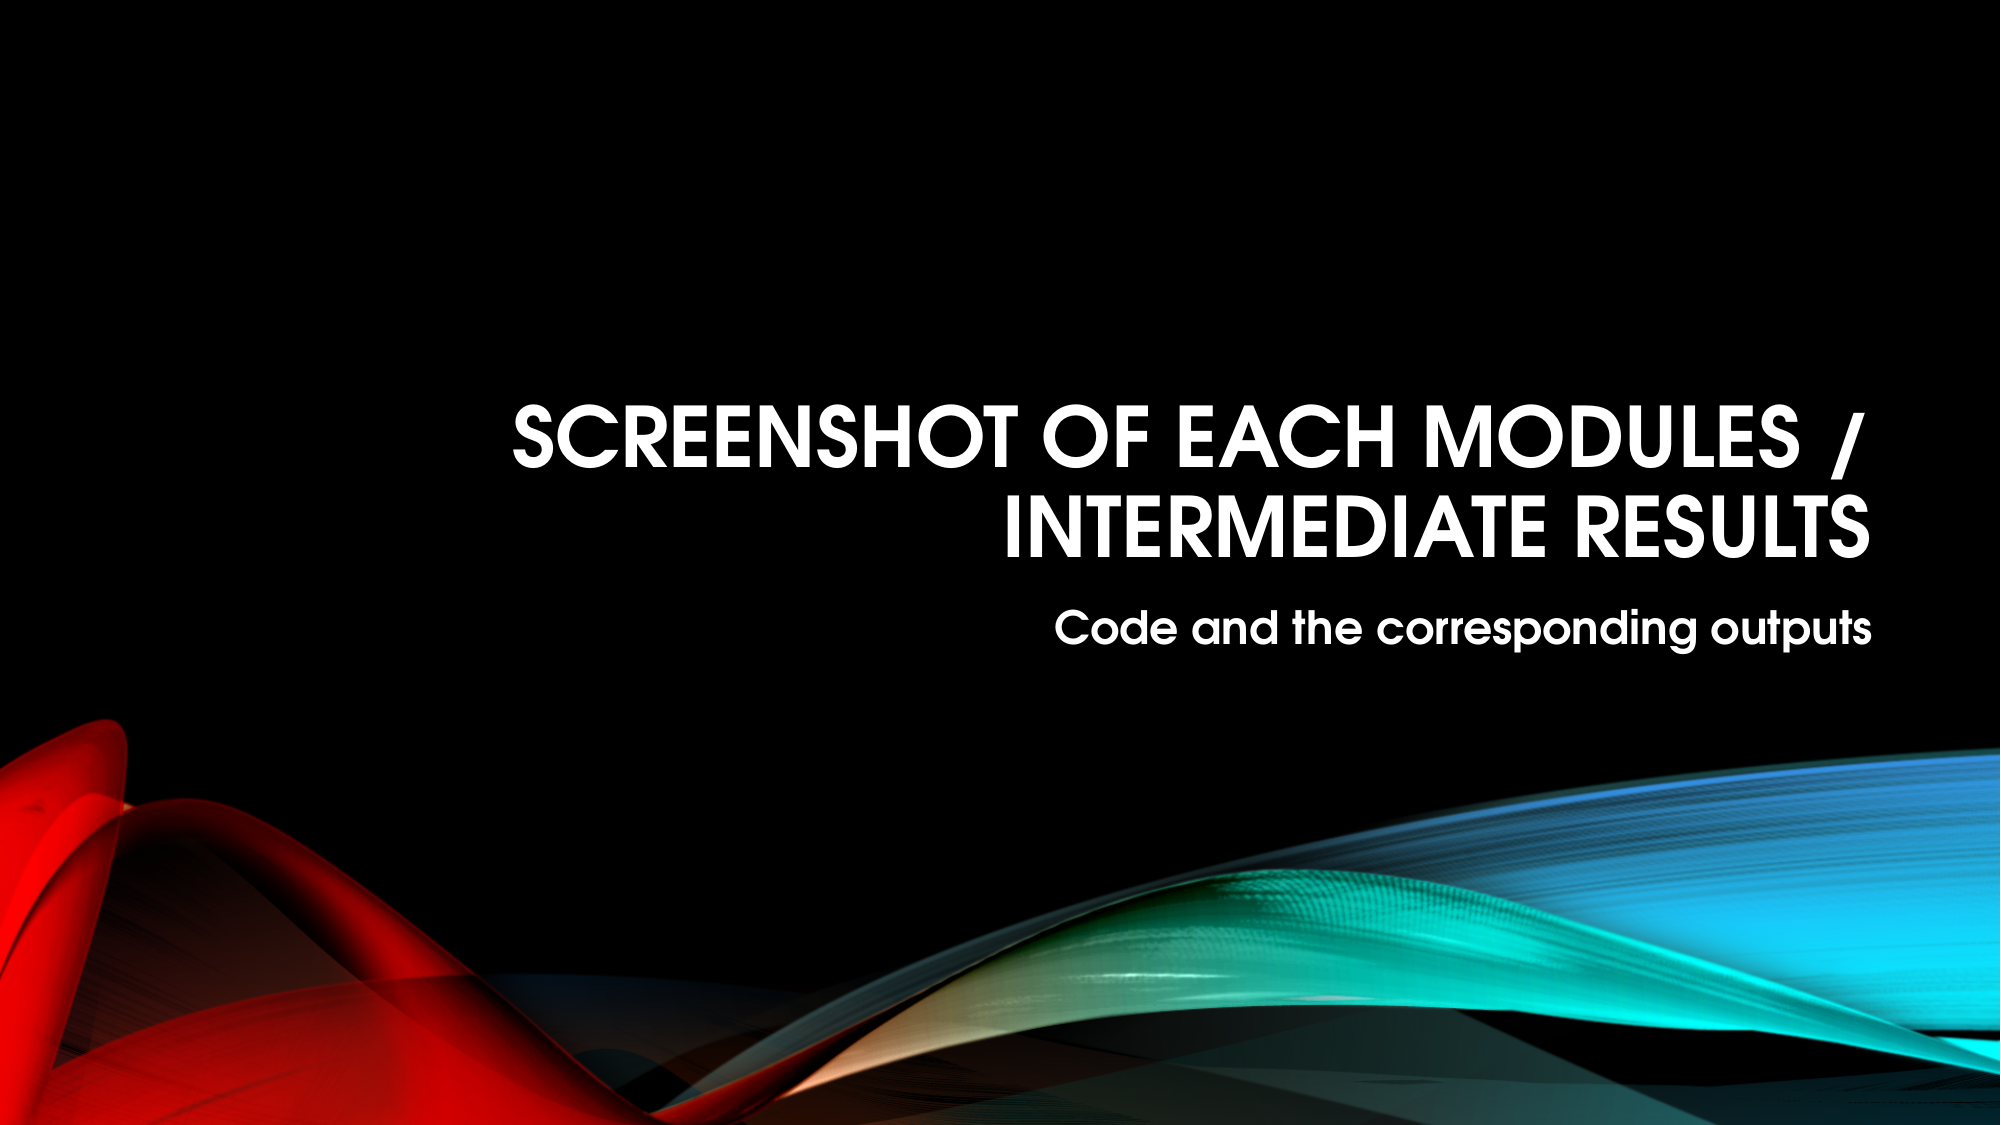

# SCREENSHOT OF EACH MODULES / INTERMEDIATE RESULTS
Code and the corresponding outputs